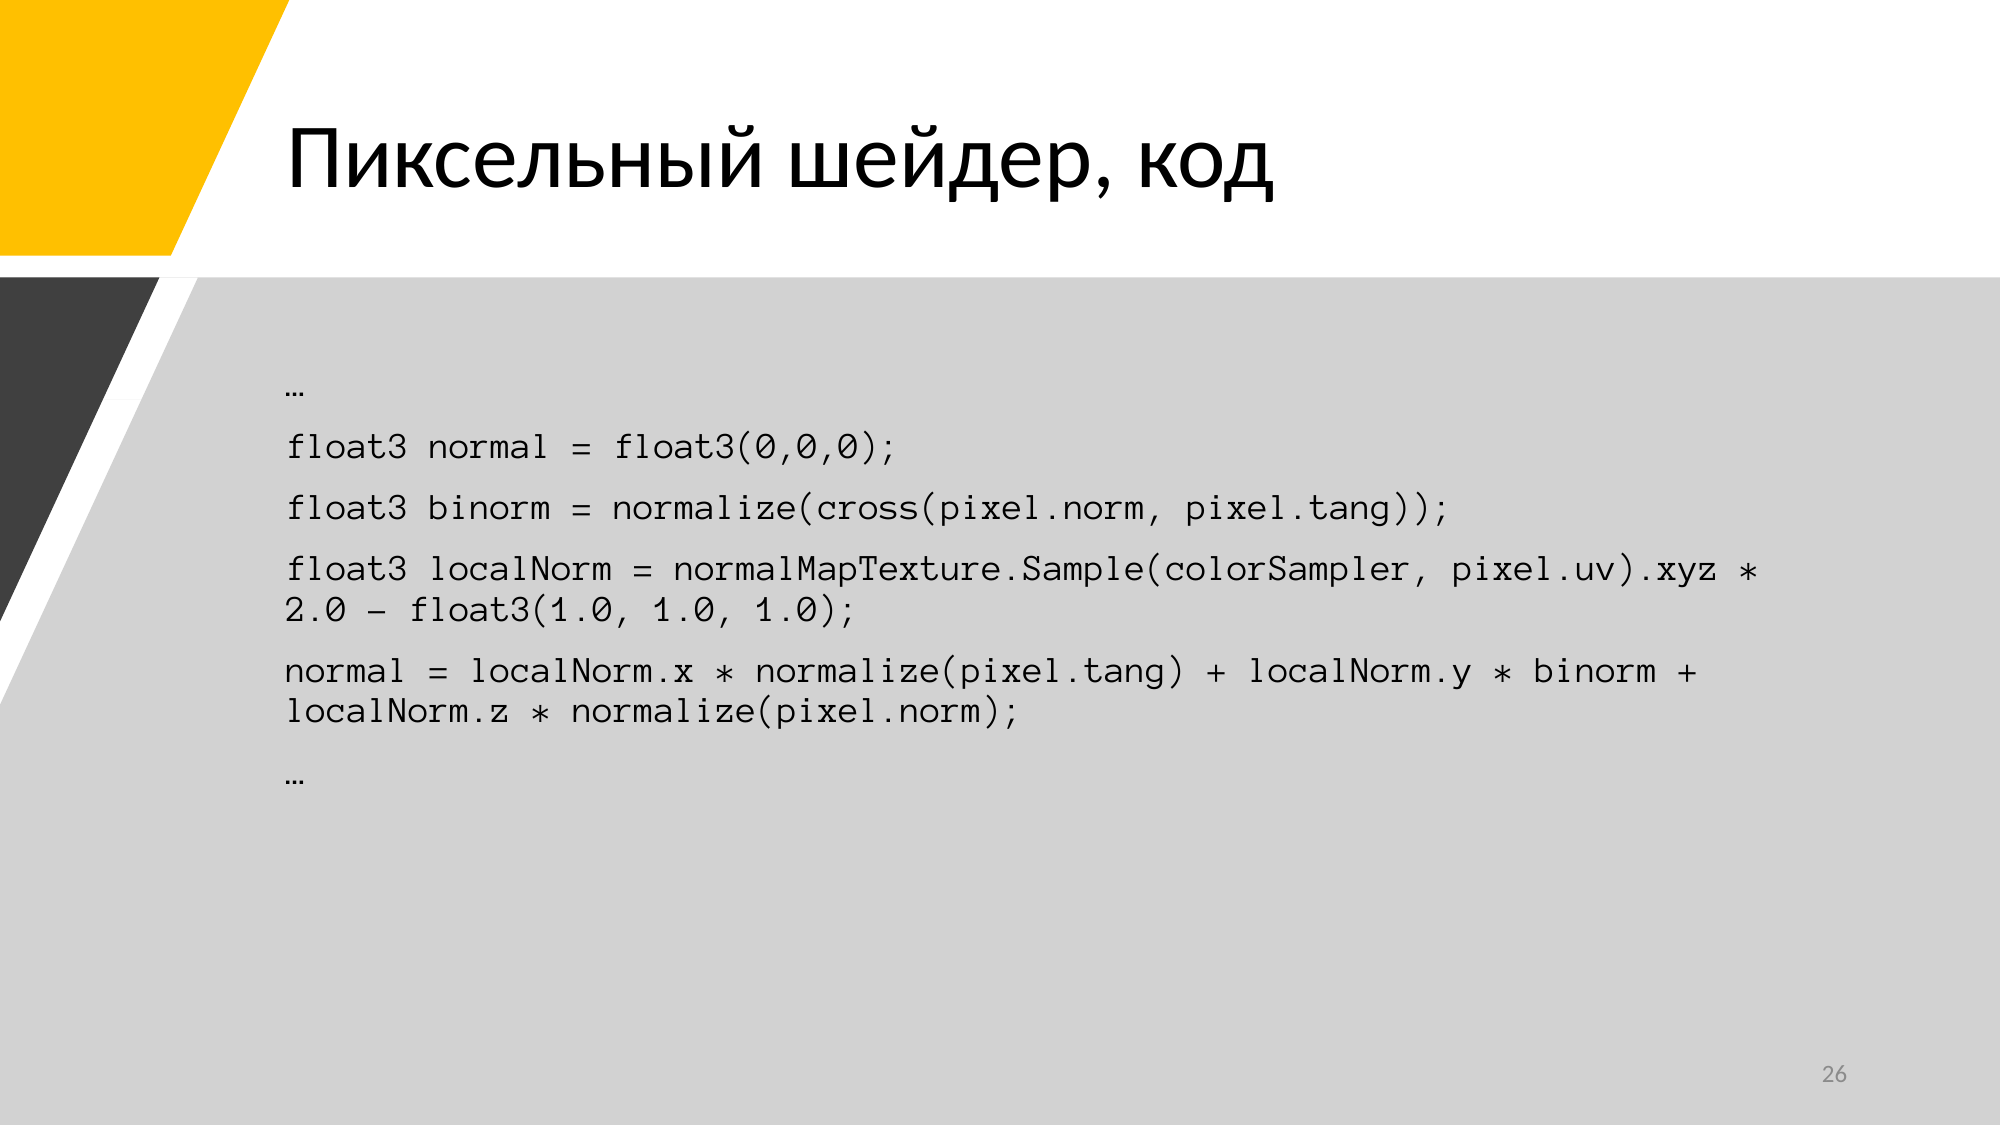

# Пиксельный шейдер, код

…
float3 normal = float3(0,0,0);
float3 binorm = normalize(cross(pixel.norm, pixel.tang));
float3 localNorm = normalMapTexture.Sample(colorSampler, pixel.uv).xyz * 2.0 - float3(1.0, 1.0, 1.0);
normal = localNorm.x * normalize(pixel.tang) + localNorm.y * binorm + localNorm.z * normalize(pixel.norm);
…
26